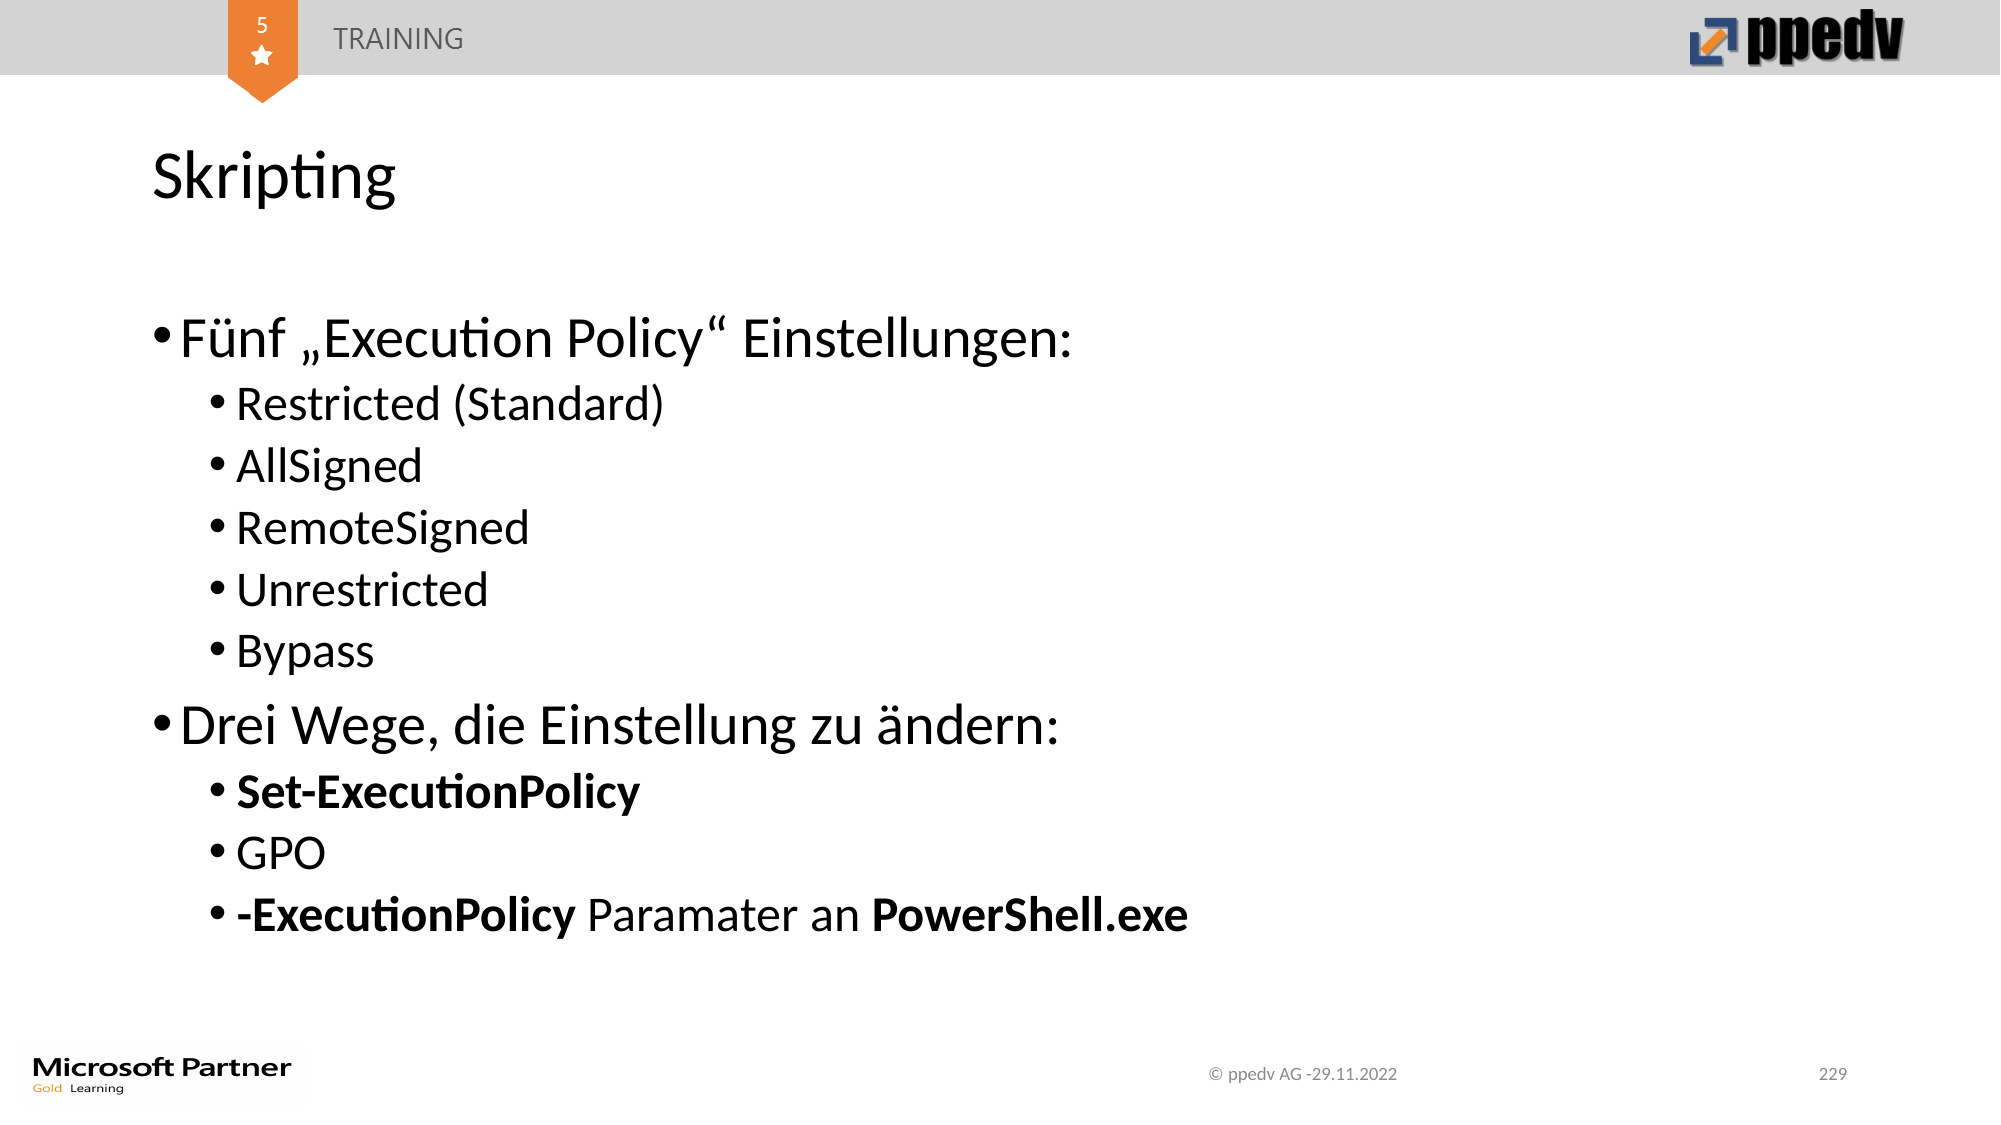

# Skripting
Fünf „Execution Policy“ Einstellungen:
Restricted (Standard)
AllSigned
RemoteSigned
Unrestricted
Bypass
Drei Wege, die Einstellung zu ändern:
Set-ExecutionPolicy
GPO
-ExecutionPolicy Paramater an PowerShell.exe
© ppedv AG -29.11.2022
229